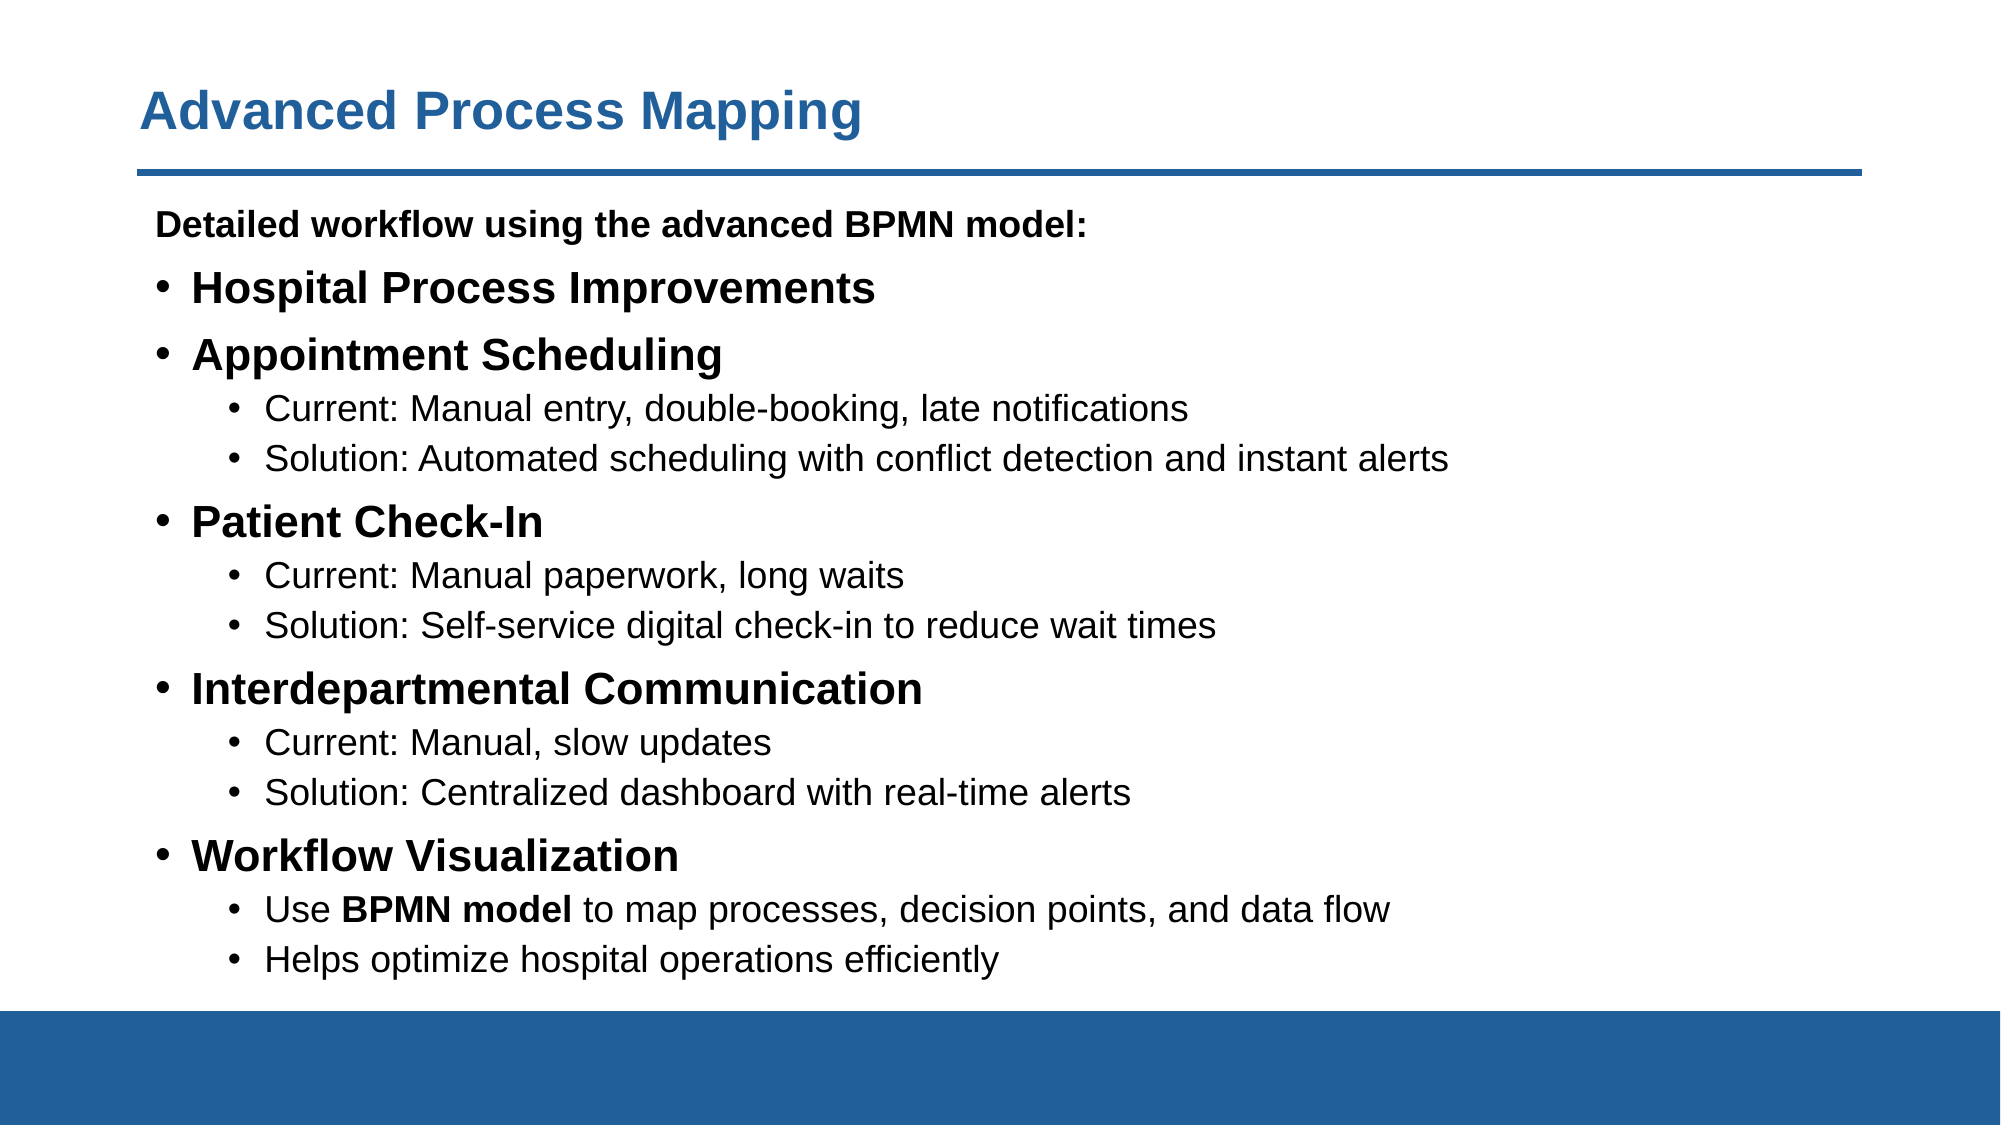

# Advanced Process Mapping
Detailed workflow using the advanced BPMN model:
Hospital Process Improvements
Appointment Scheduling
Current: Manual entry, double-booking, late notifications
Solution: Automated scheduling with conflict detection and instant alerts
Patient Check-In
Current: Manual paperwork, long waits
Solution: Self-service digital check-in to reduce wait times
Interdepartmental Communication
Current: Manual, slow updates
Solution: Centralized dashboard with real-time alerts
Workflow Visualization
Use BPMN model to map processes, decision points, and data flow
Helps optimize hospital operations efficiently